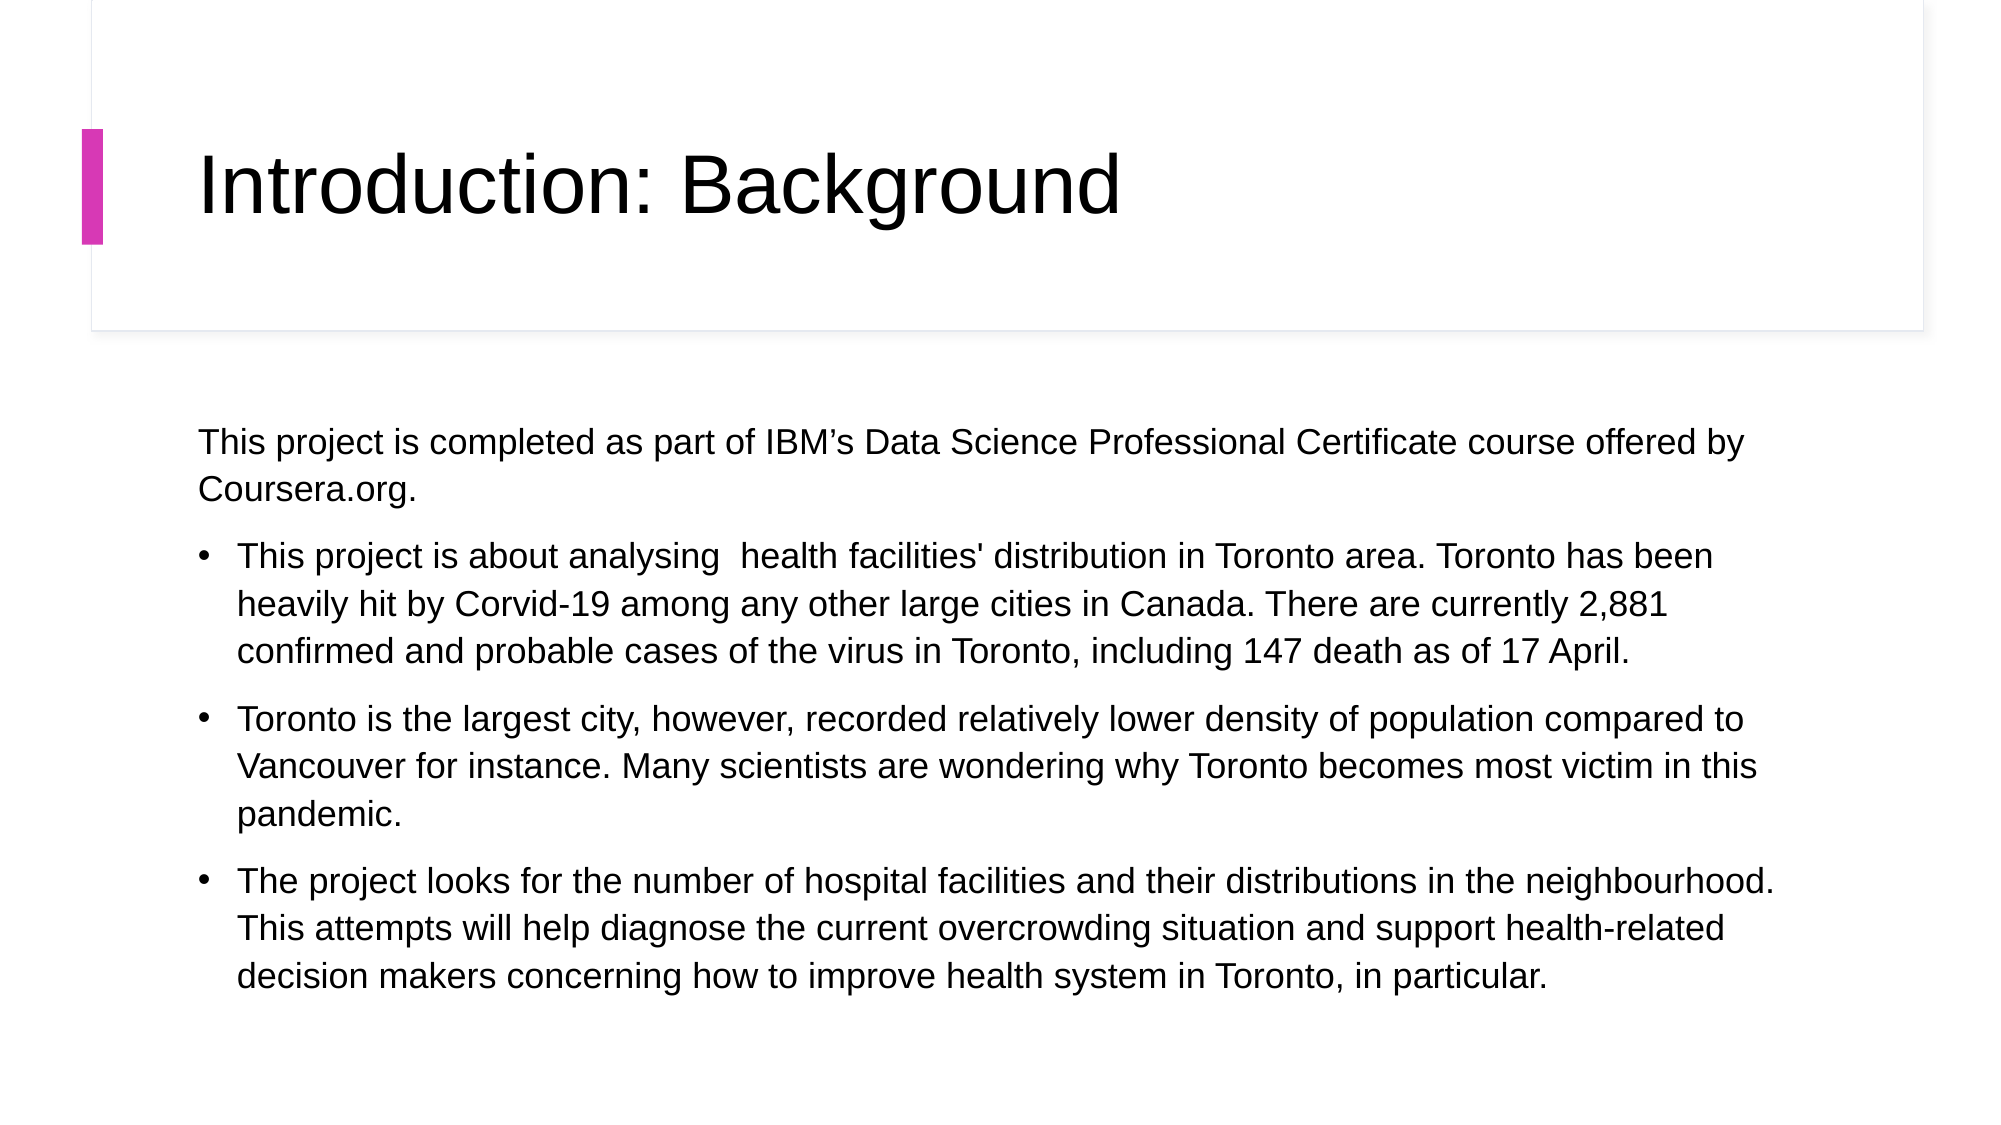

# Introduction: Background
This project is completed as part of IBM’s Data Science Professional Certificate course offered by Coursera.org.
This project is about analysing  health facilities' distribution in Toronto area. Toronto has been heavily hit by Corvid-19 among any other large cities in Canada. There are currently 2,881 confirmed and probable cases of the virus in Toronto, including 147 death as of 17 April.
Toronto is the largest city, however, recorded relatively lower density of population compared to Vancouver for instance. Many scientists are wondering why Toronto becomes most victim in this pandemic.
The project looks for the number of hospital facilities and their distributions in the neighbourhood. This attempts will help diagnose the current overcrowding situation and support health-related decision makers concerning how to improve health system in Toronto, in particular.